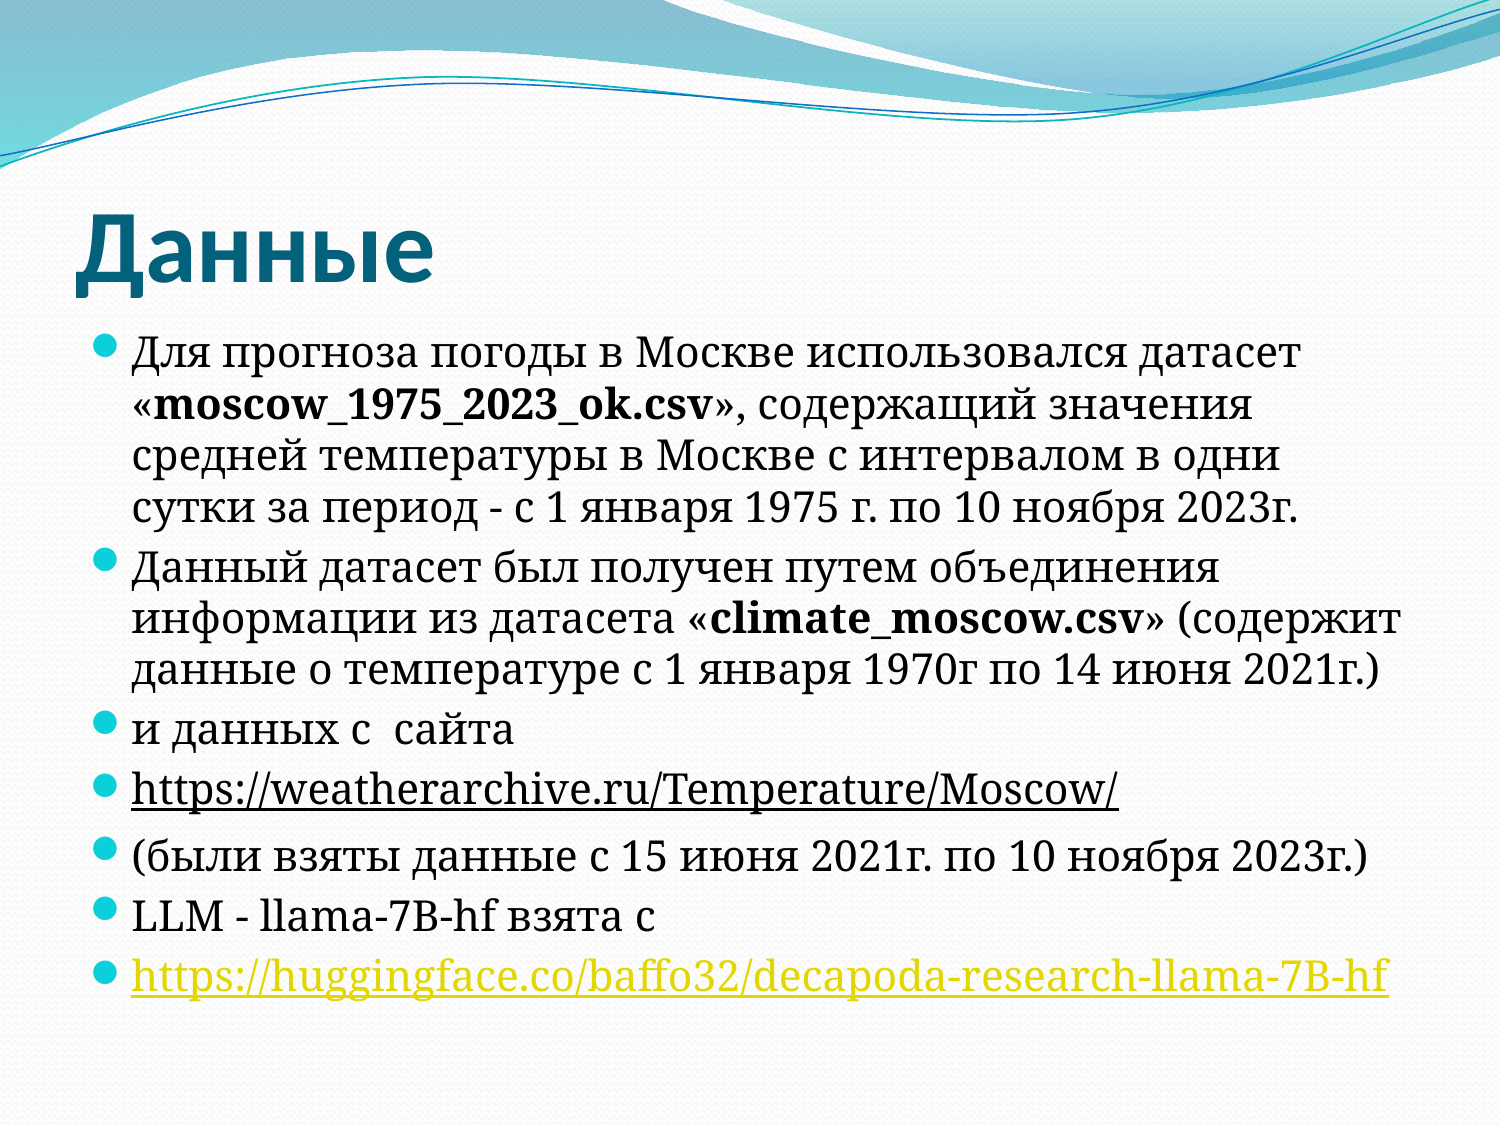

# Данные
Для прогноза погоды в Москве использовался датасет  «moscow_1975_2023_ok.csv», содержащий значения средней температуры в Москве с интервалом в одни сутки за период - с 1 января 1975 г. по 10 ноября 2023г.
Данный датасет был получен путем объединения информации из датасета «climate_moscow.csv» (содержит данные о температуре с 1 января 1970г по 14 июня 2021г.)
и данных с  сайта
https://weatherarchive.ru/Temperature/Moscow/
(были взяты данные с 15 июня 2021г. по 10 ноября 2023г.)
LLM - llama-7B-hf взята с
https://huggingface.co/baffo32/decapoda-research-llama-7B-hf